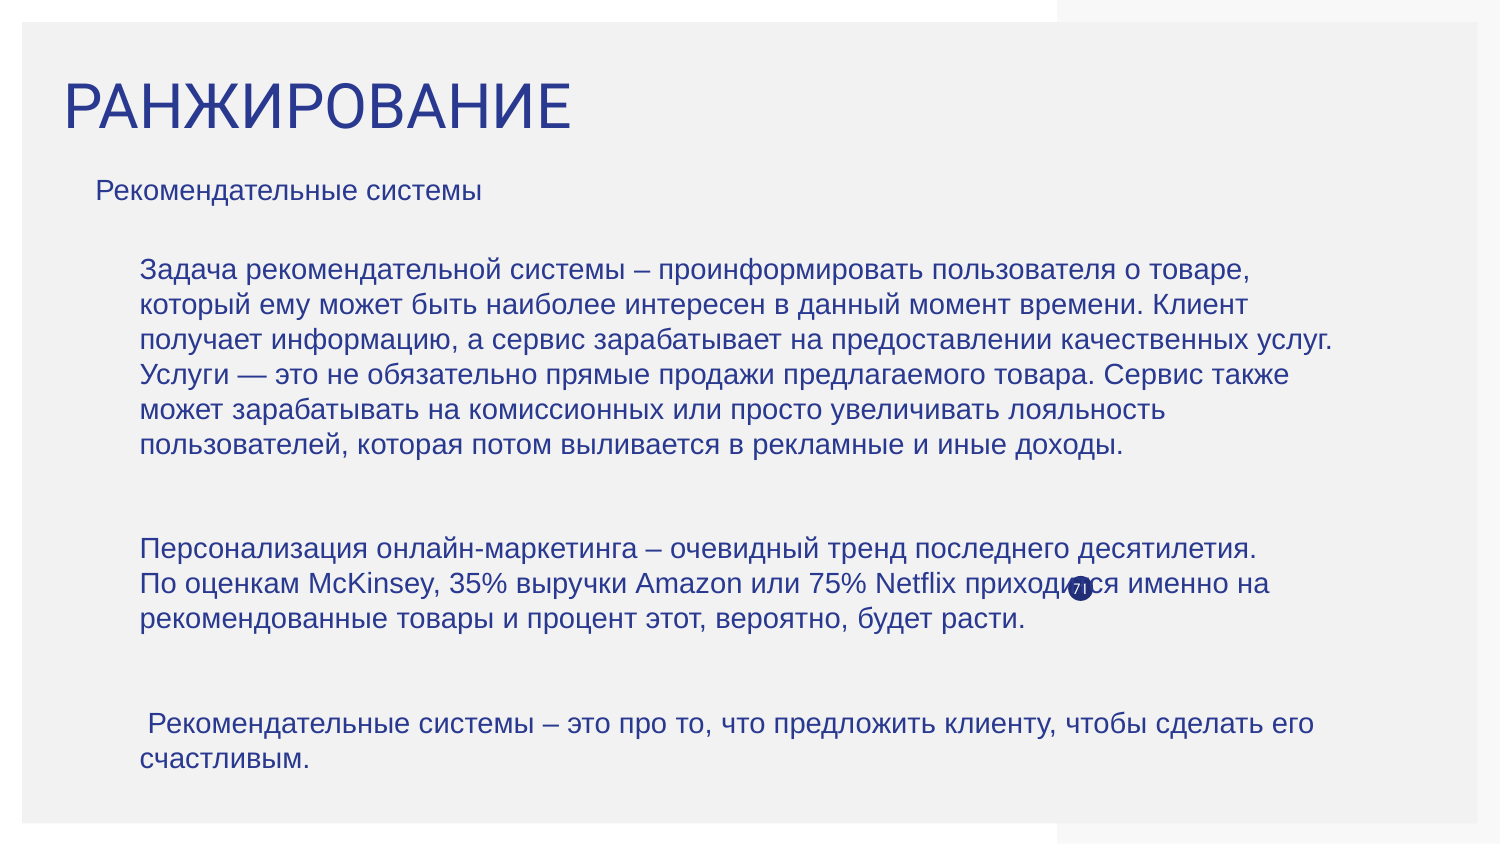

# РАНЖИРОВАНИЕ
Рекомендательные системы
Задача рекомендательной системы – проинформировать пользователя о товаре, который ему может быть наиболее интересен в данный момент времени. Клиент получает информацию, а сервис зарабатывает на предоставлении качественных услуг. Услуги — это не обязательно прямые продажи предлагаемого товара. Сервис также может зарабатывать на комиссионных или просто увеличивать лояльность пользователей, которая потом выливается в рекламные и иные доходы.

Персонализация онлайн-маркетинга – очевидный тренд последнего десятилетия.
По оценкам McKinsey, 35% выручки Amazon или 75% Netflix приходится именно на рекомендованные товары и процент этот, вероятно, будет расти.

 Рекомендательные системы – это про то, что предложить клиенту, чтобы сделать его счастливым.
71